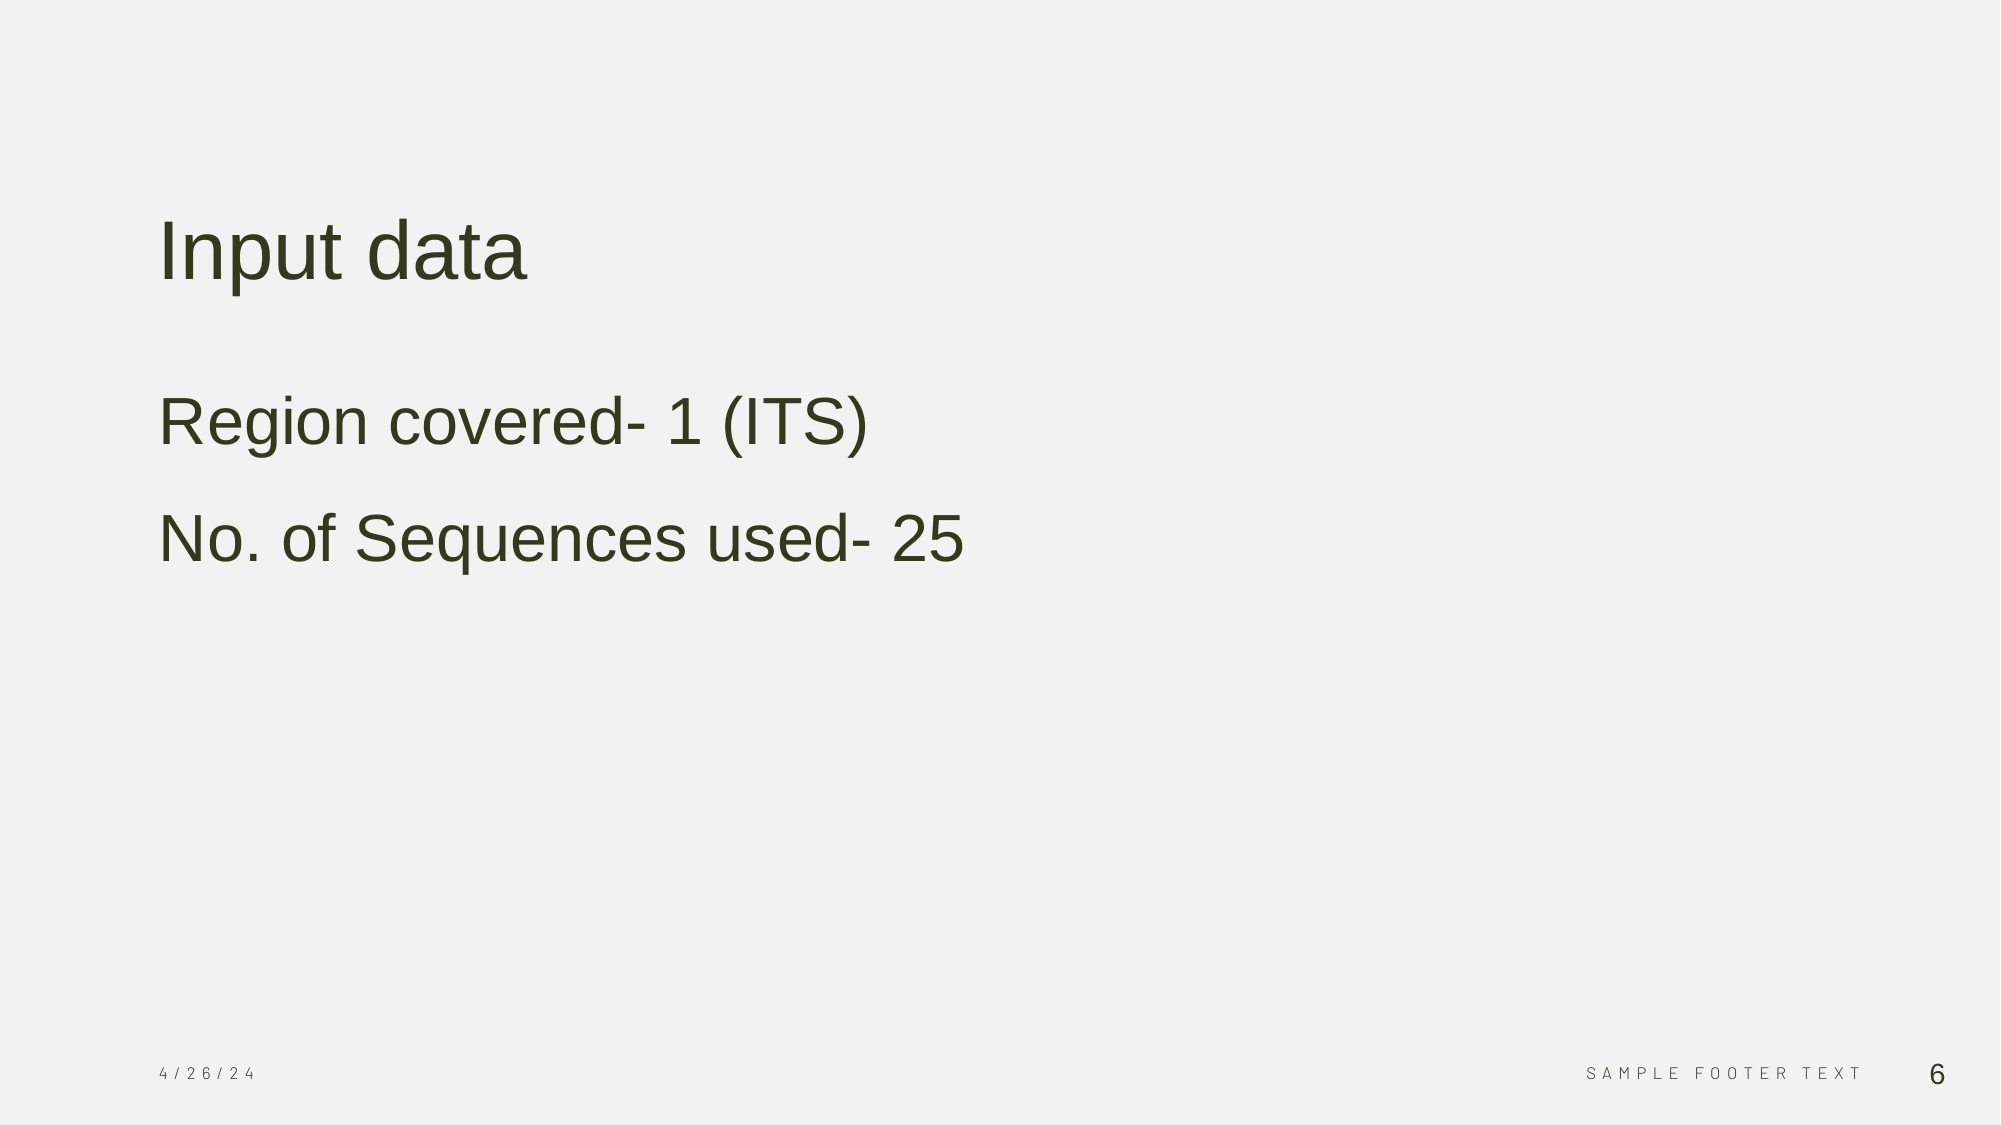

# Input data
Region covered- 1 (ITS)
No. of Sequences used- 25

4/26/24
Sample Footer Text
6